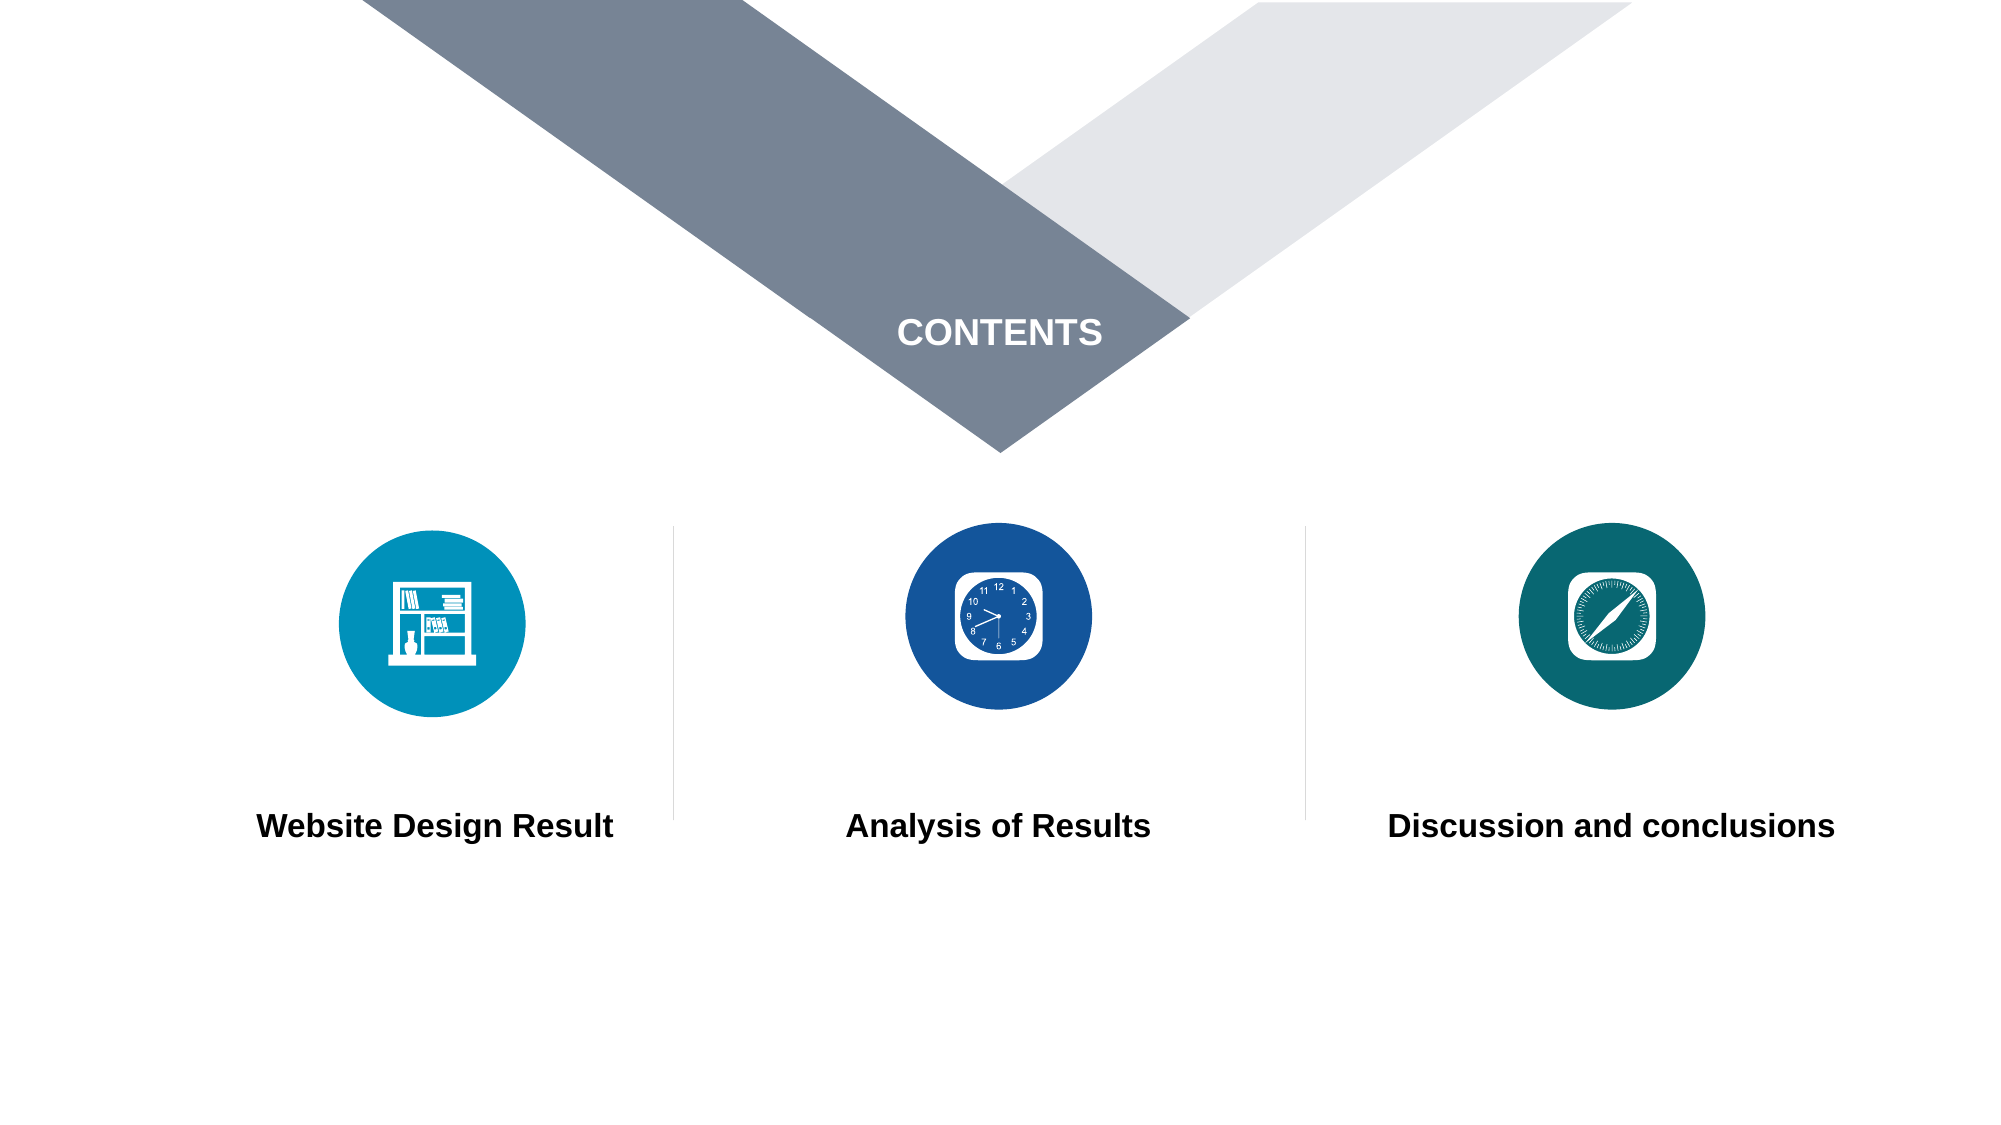

CONTENTS

Website Design Result
Analysis of Results
Discussion and conclusions